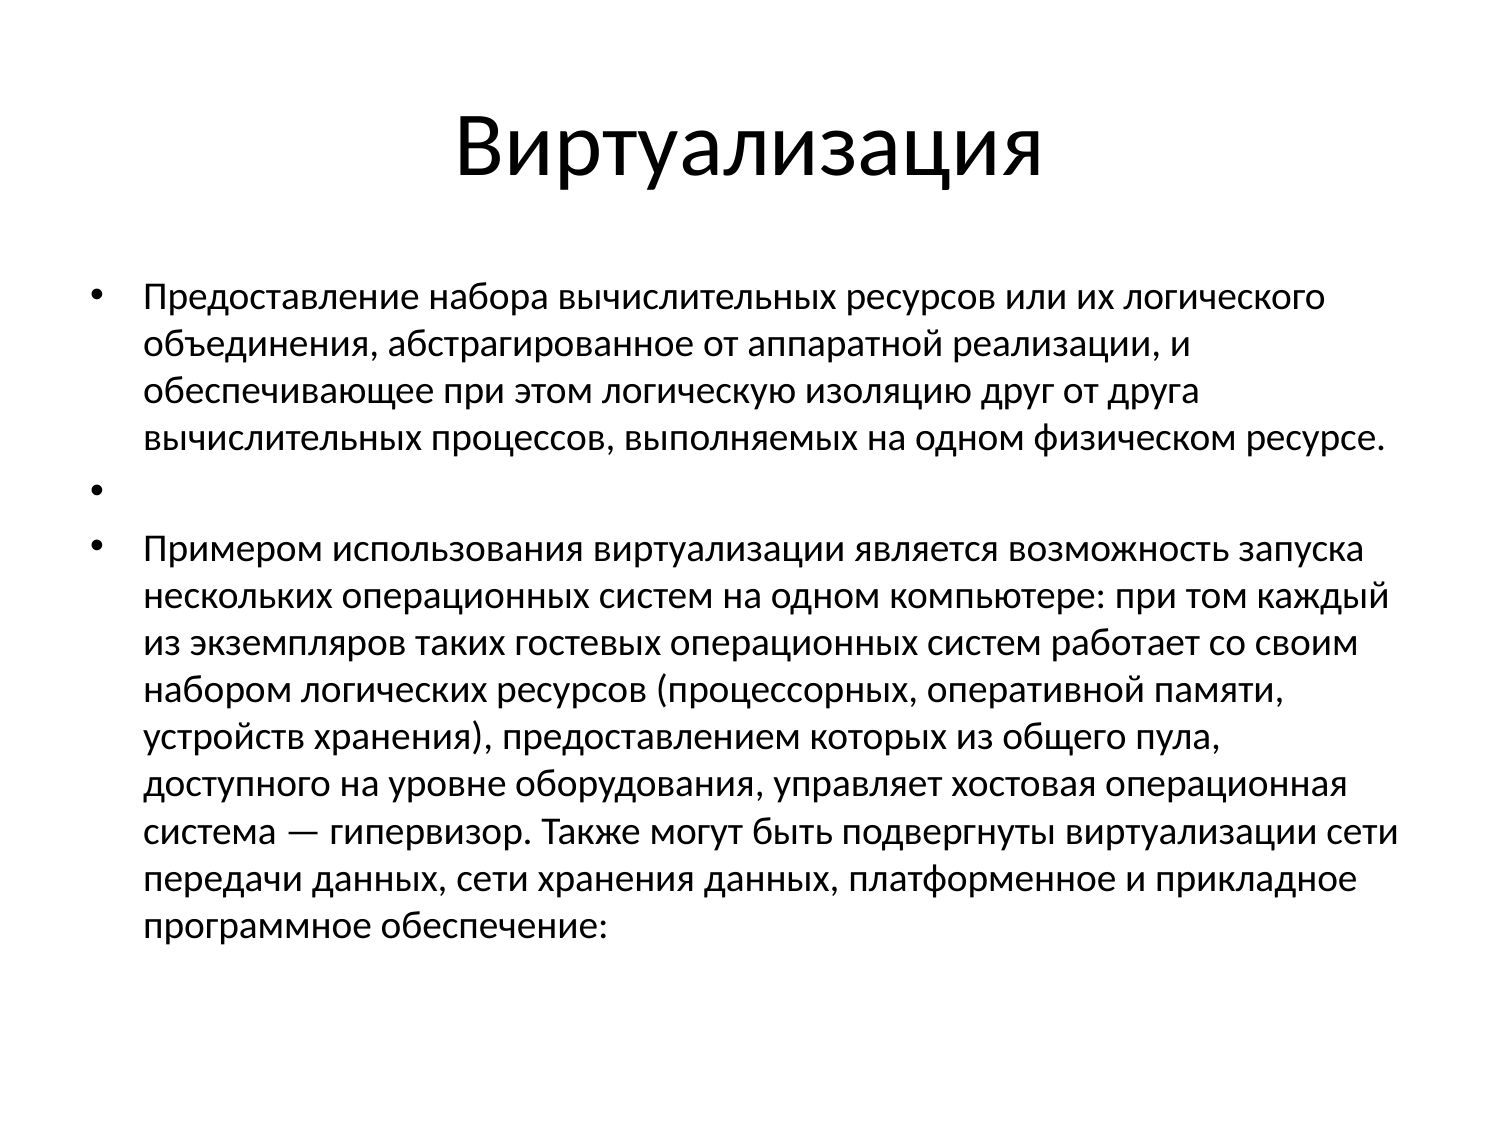

# Виртуализация
Предоставление набора вычислительных ресурсов или их логического объединения, абстрагированное от аппаратной реализации, и обеспечивающее при этом логическую изоляцию друг от друга вычислительных процессов, выполняемых на одном физическом ресурсе.

Примером использования виртуализации является возможность запуска нескольких операционных систем на одном компьютере: при том каждый из экземпляров таких гостевых операционных систем работает со своим набором логических ресурсов (процессорных, оперативной памяти, устройств хранения), предоставлением которых из общего пула, доступного на уровне оборудования, управляет хостовая операционная система — гипервизор. Также могут быть подвергнуты виртуализации сети передачи данных, сети хранения данных, платформенное и прикладное программное обеспечение: